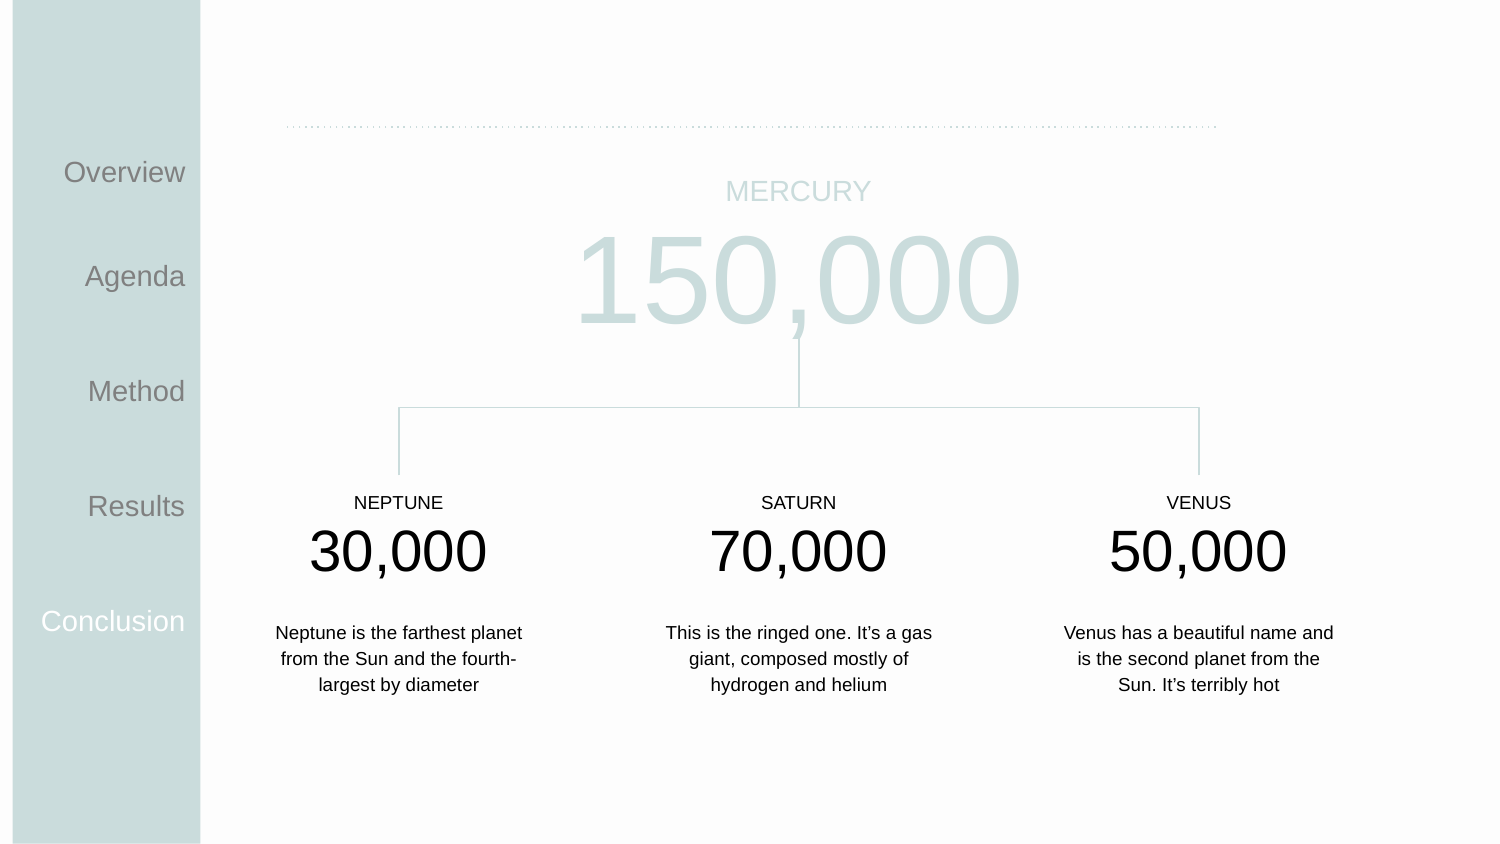

MERCURY
150,000
NEPTUNE
SATURN
VENUS
30,000
70,000
50,000
Neptune is the farthest planet from the Sun and the fourth-largest by diameter
This is the ringed one. It’s a gas giant, composed mostly of hydrogen and helium
Venus has a beautiful name and is the second planet from the Sun. It’s terribly hot